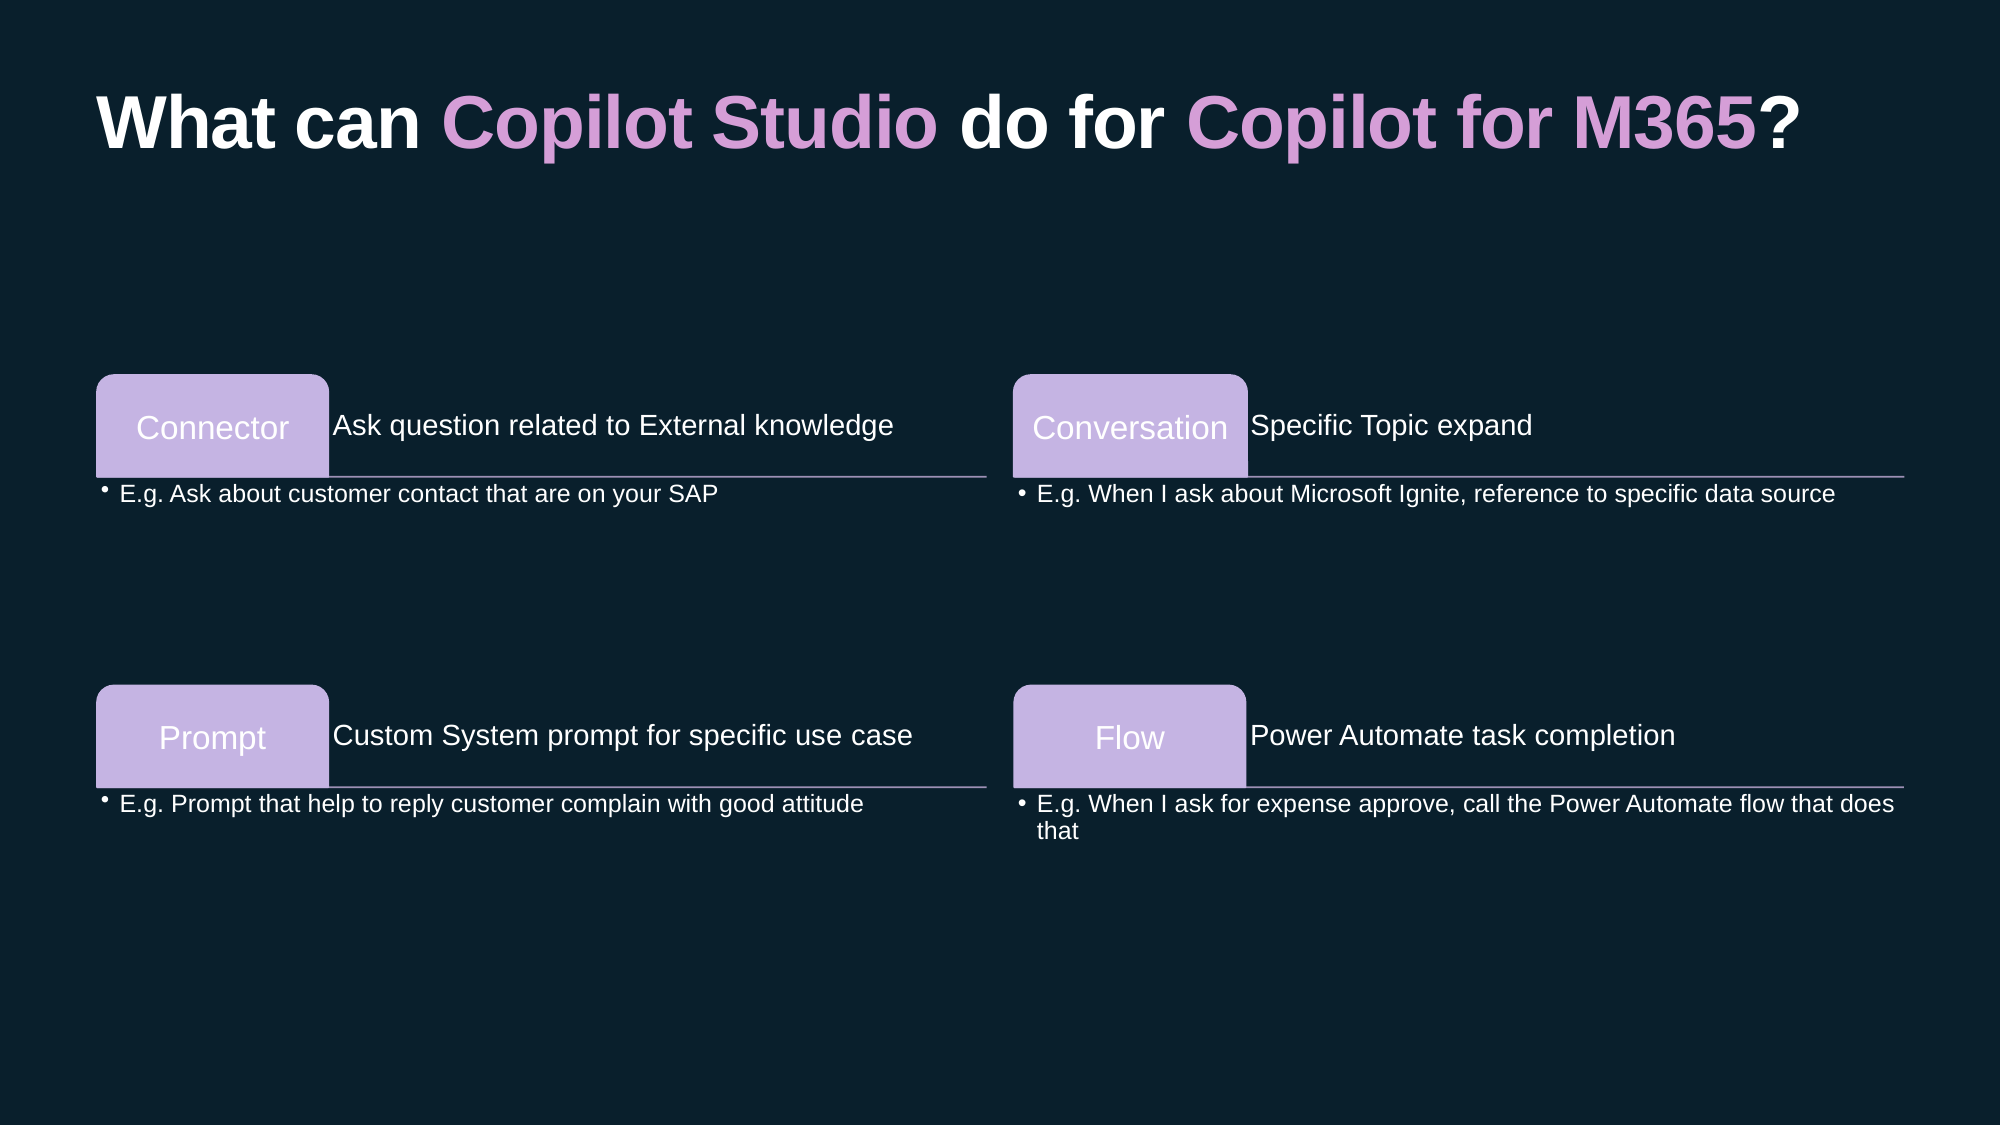

What can Copilot Studio do for Copilot for M365?
Specific Topic expand
Conversation
E.g. When I ask about Microsoft Ignite, reference to specific data source
Power Automate task completion
Flow
E.g. When I ask for expense approve, call the Power Automate flow that does that
Ask question related to External knowledge
Connector
E.g. Ask about customer contact that are on your SAP
Custom System prompt for specific use case
Prompt
E.g. Prompt that help to reply customer complain with good attitude